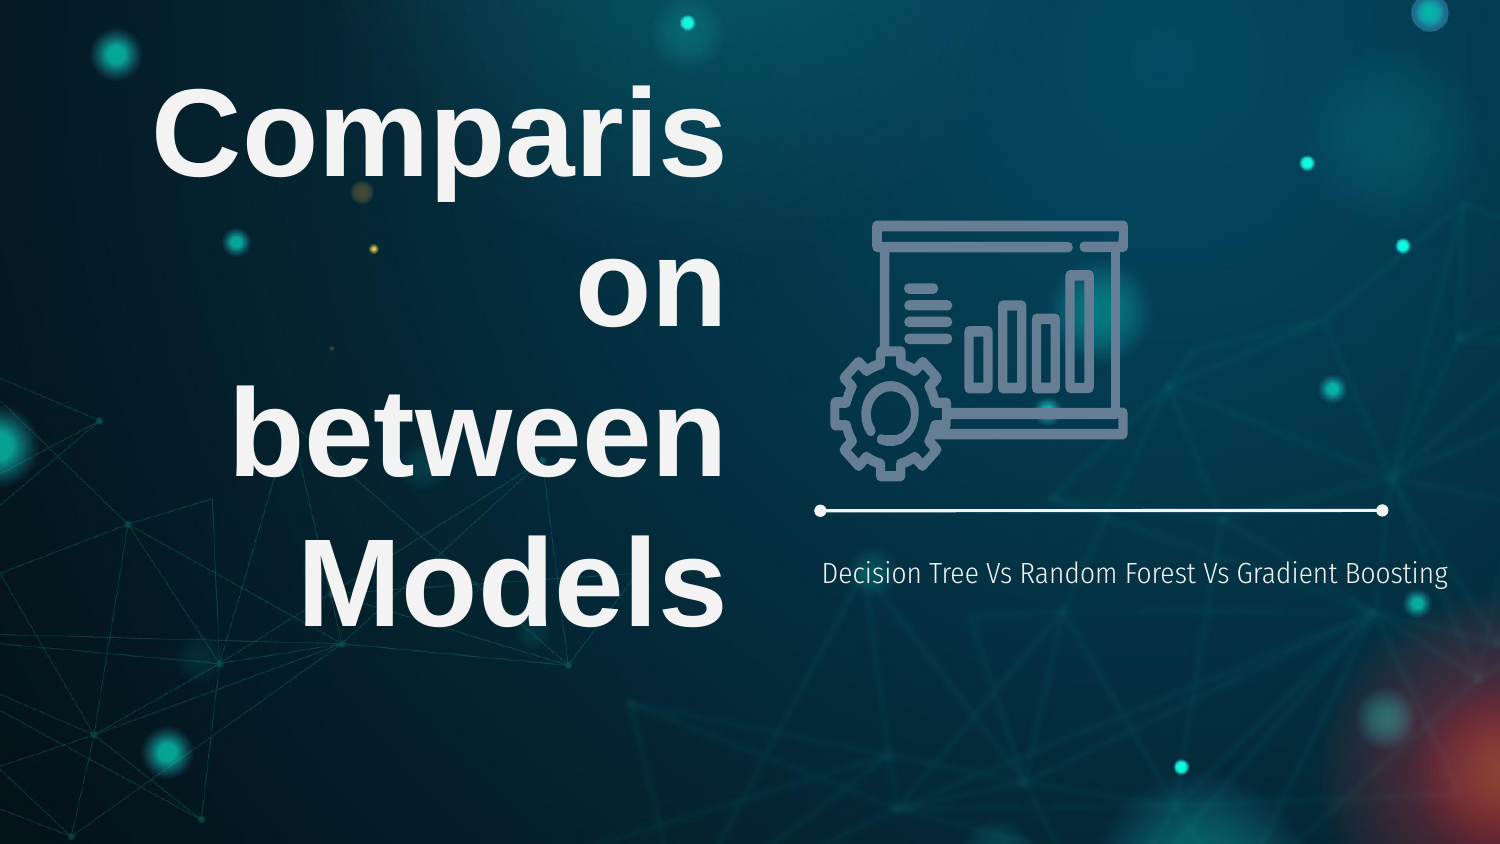

# Comparison between Models

Decision Tree Vs Random Forest Vs Gradient Boosting